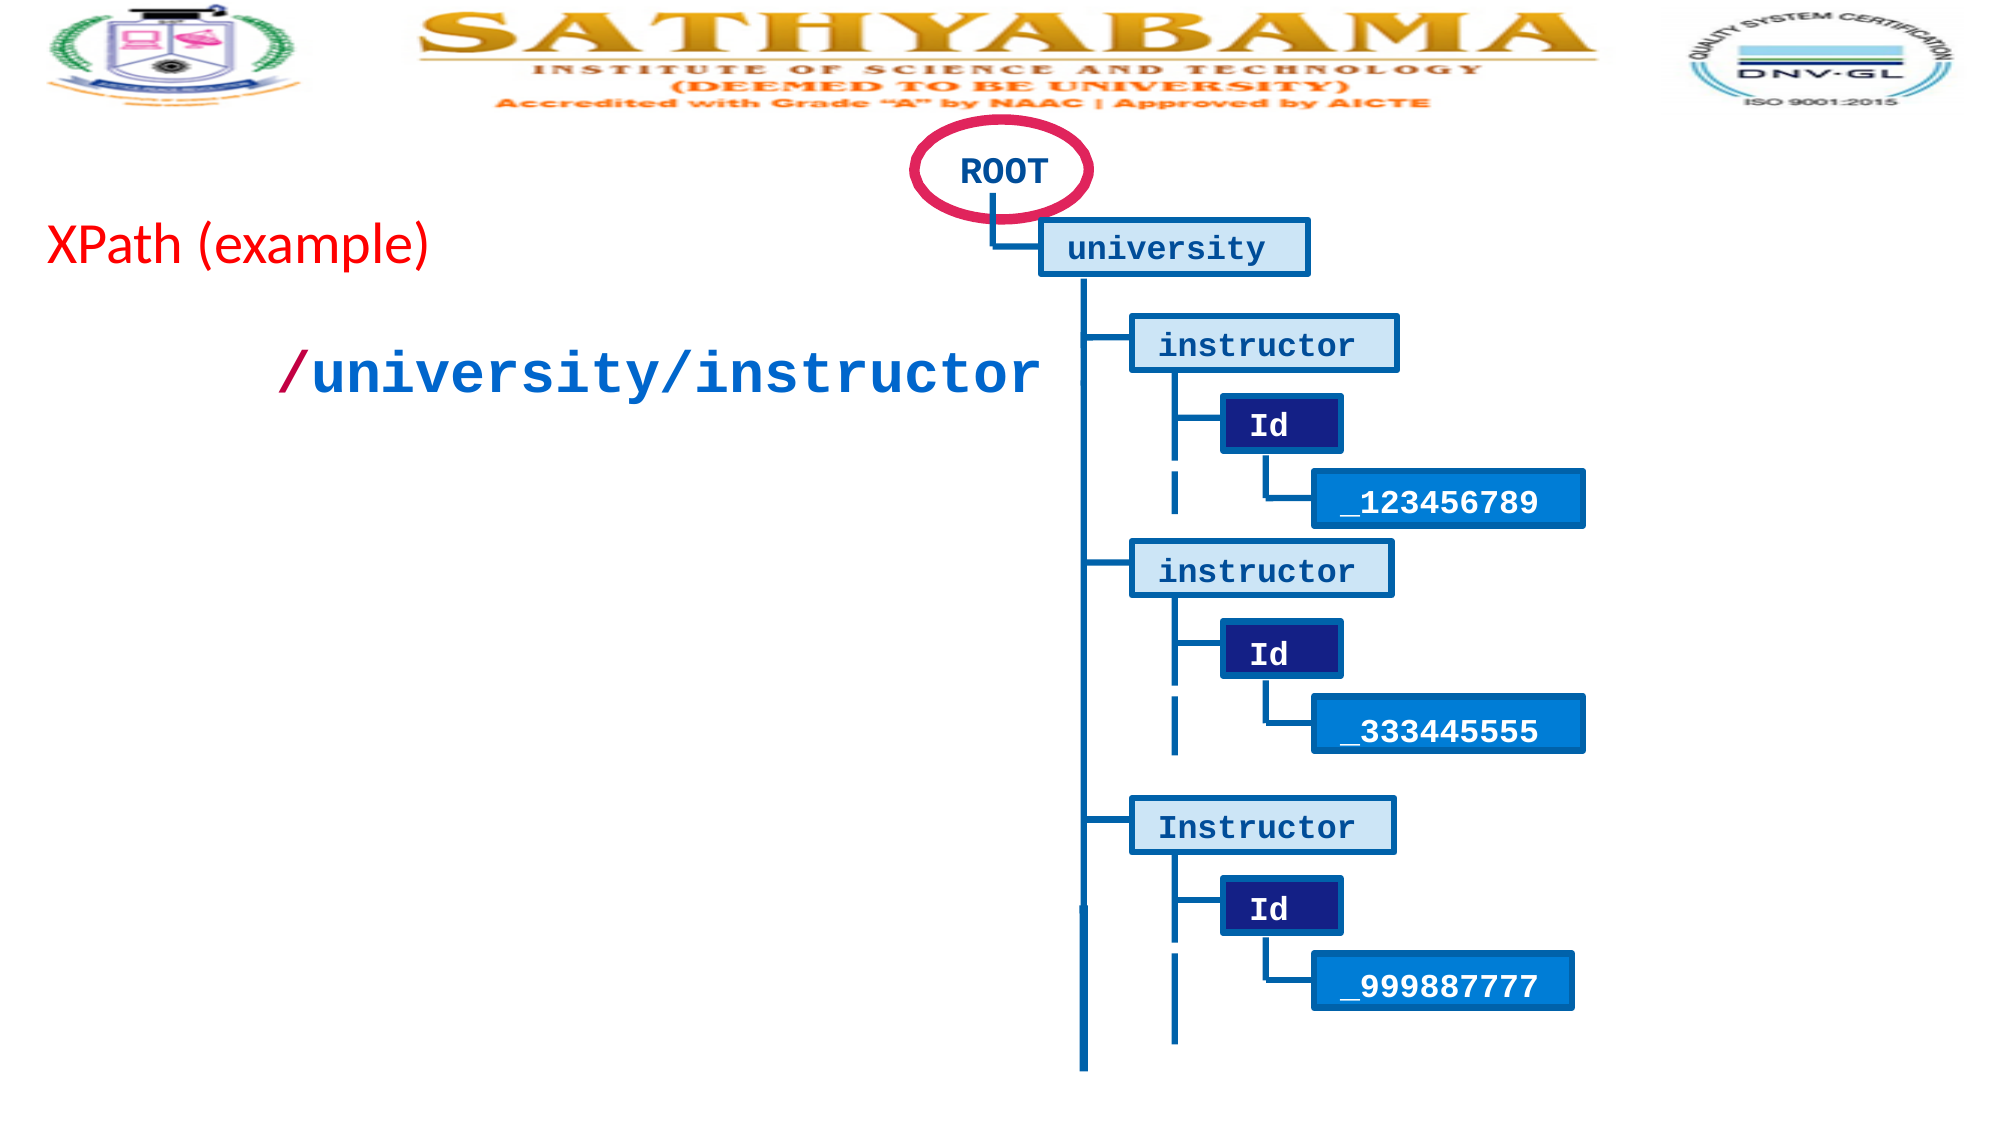

ROOT
university

# XPath (example)

instructor
/university/instructor

Id

_123456789
instructor

Id

_333445555
Instructor

Id

_999887777